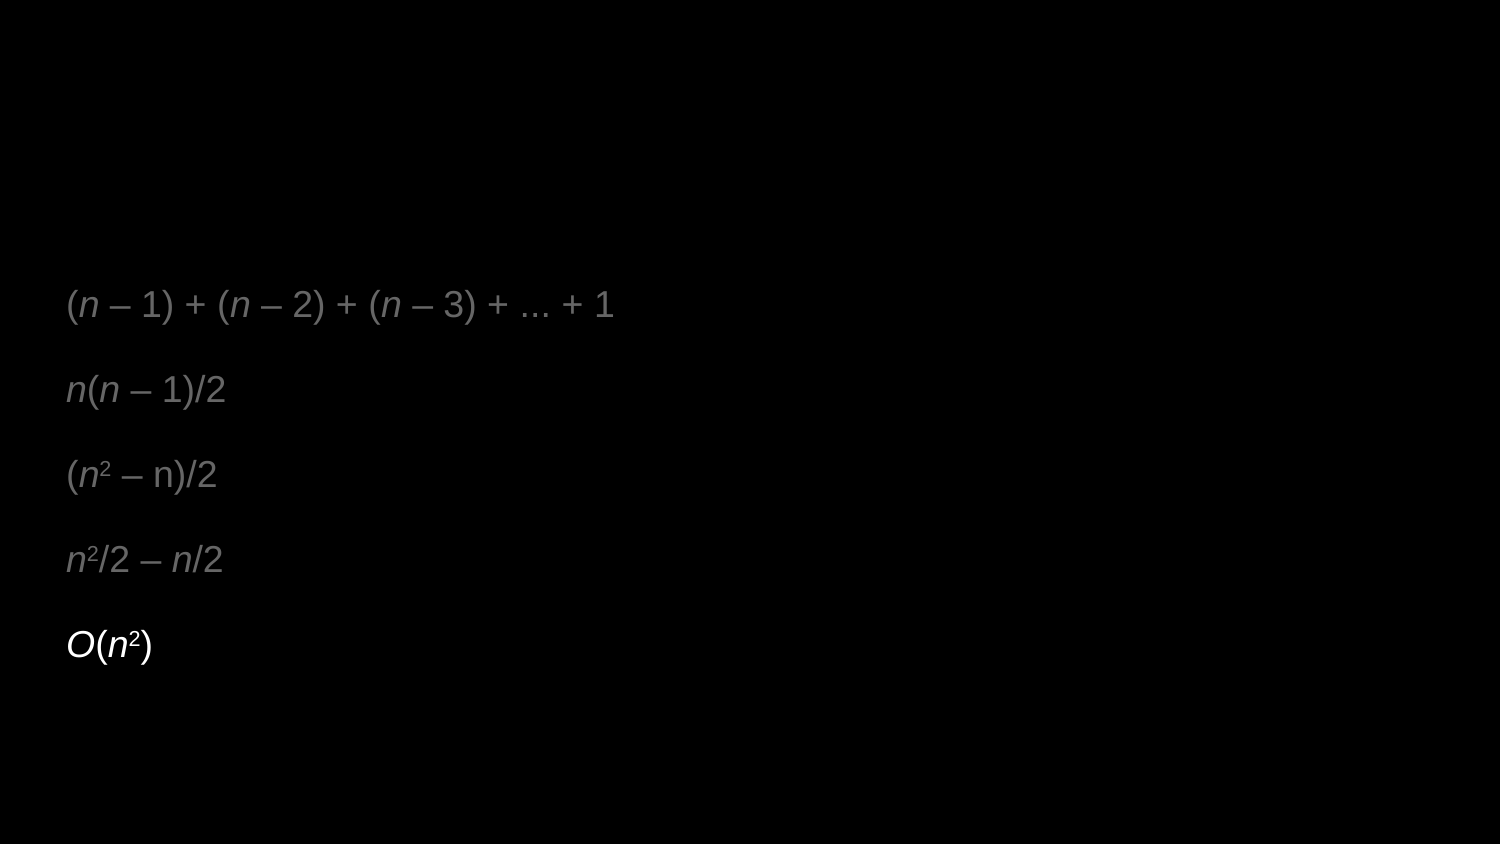

(n – 1) + (n – 2) + (n – 3) + ... + 1
n(n – 1)/2
(n2 – n)/2
n2/2 – n/2
O(n2)